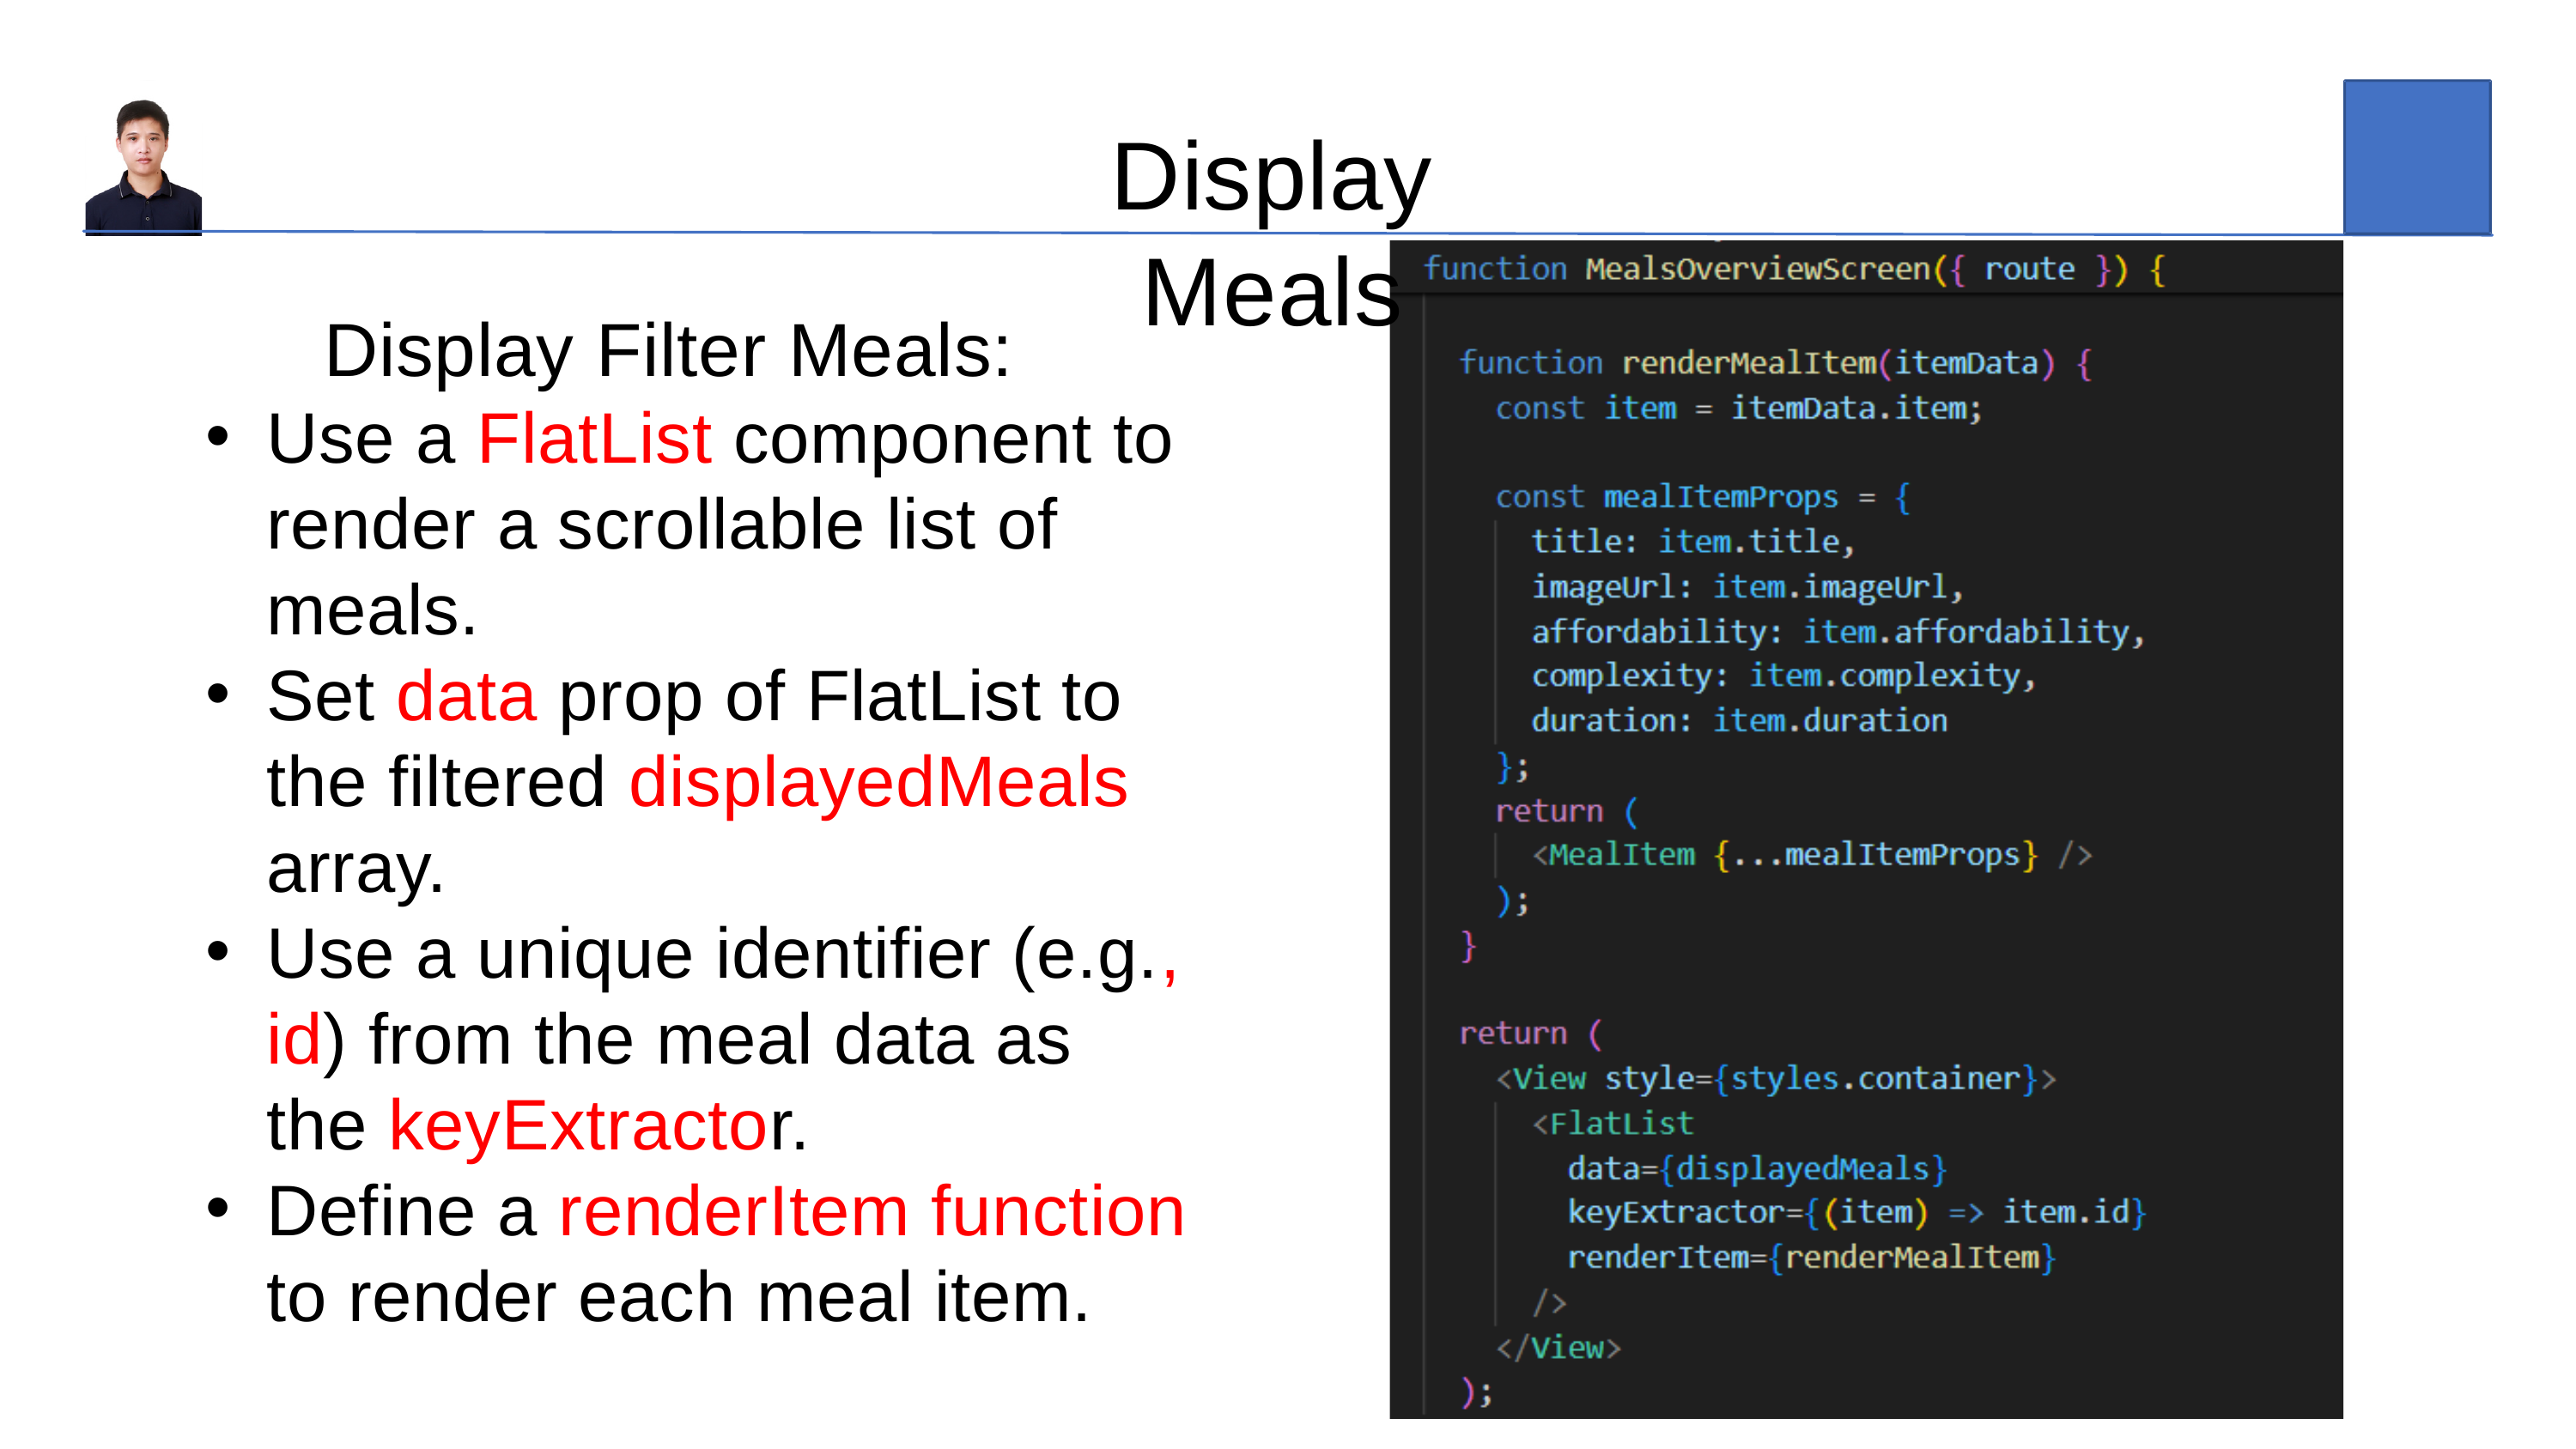

Display Meals

Display Filter Meals:
Use a FlatList component to render a scrollable list of meals.
Set data prop of FlatList to the filtered displayedMeals array.
Use a unique identifier (e.g., id) from the meal data as the keyExtractor.
Define a renderItem function to render each meal item.